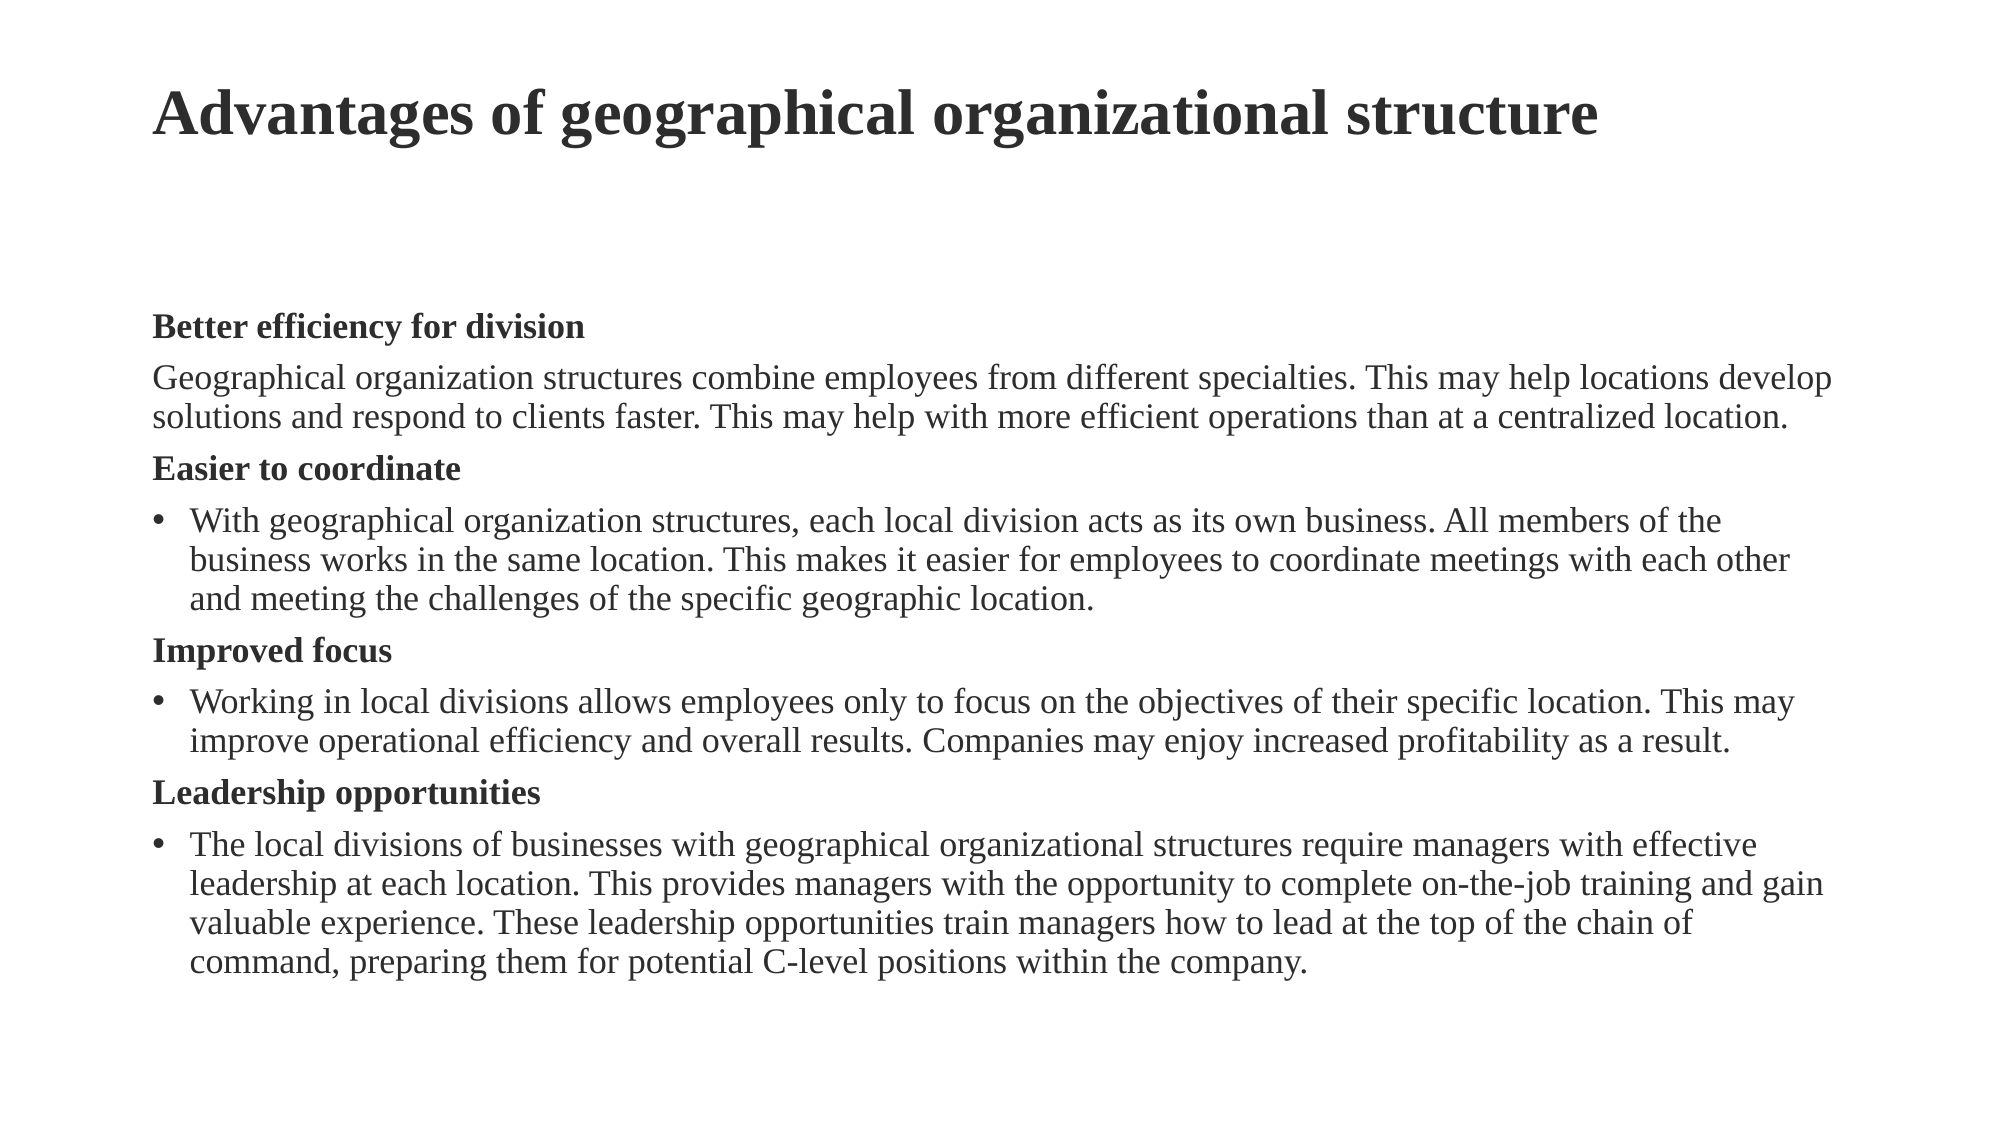

# Advantages of geographical organizational structure
Better efficiency for division
Geographical organization structures combine employees from different specialties. This may help locations develop solutions and respond to clients faster. This may help with more efficient operations than at a centralized location.
Easier to coordinate
With geographical organization structures, each local division acts as its own business. All members of the business works in the same location. This makes it easier for employees to coordinate meetings with each other and meeting the challenges of the specific geographic location.
Improved focus
Working in local divisions allows employees only to focus on the objectives of their specific location. This may improve operational efficiency and overall results. Companies may enjoy increased profitability as a result.
Leadership opportunities
The local divisions of businesses with geographical organizational structures require managers with effective leadership at each location. This provides managers with the opportunity to complete on-the-job training and gain valuable experience. These leadership opportunities train managers how to lead at the top of the chain of command, preparing them for potential C-level positions within the company.